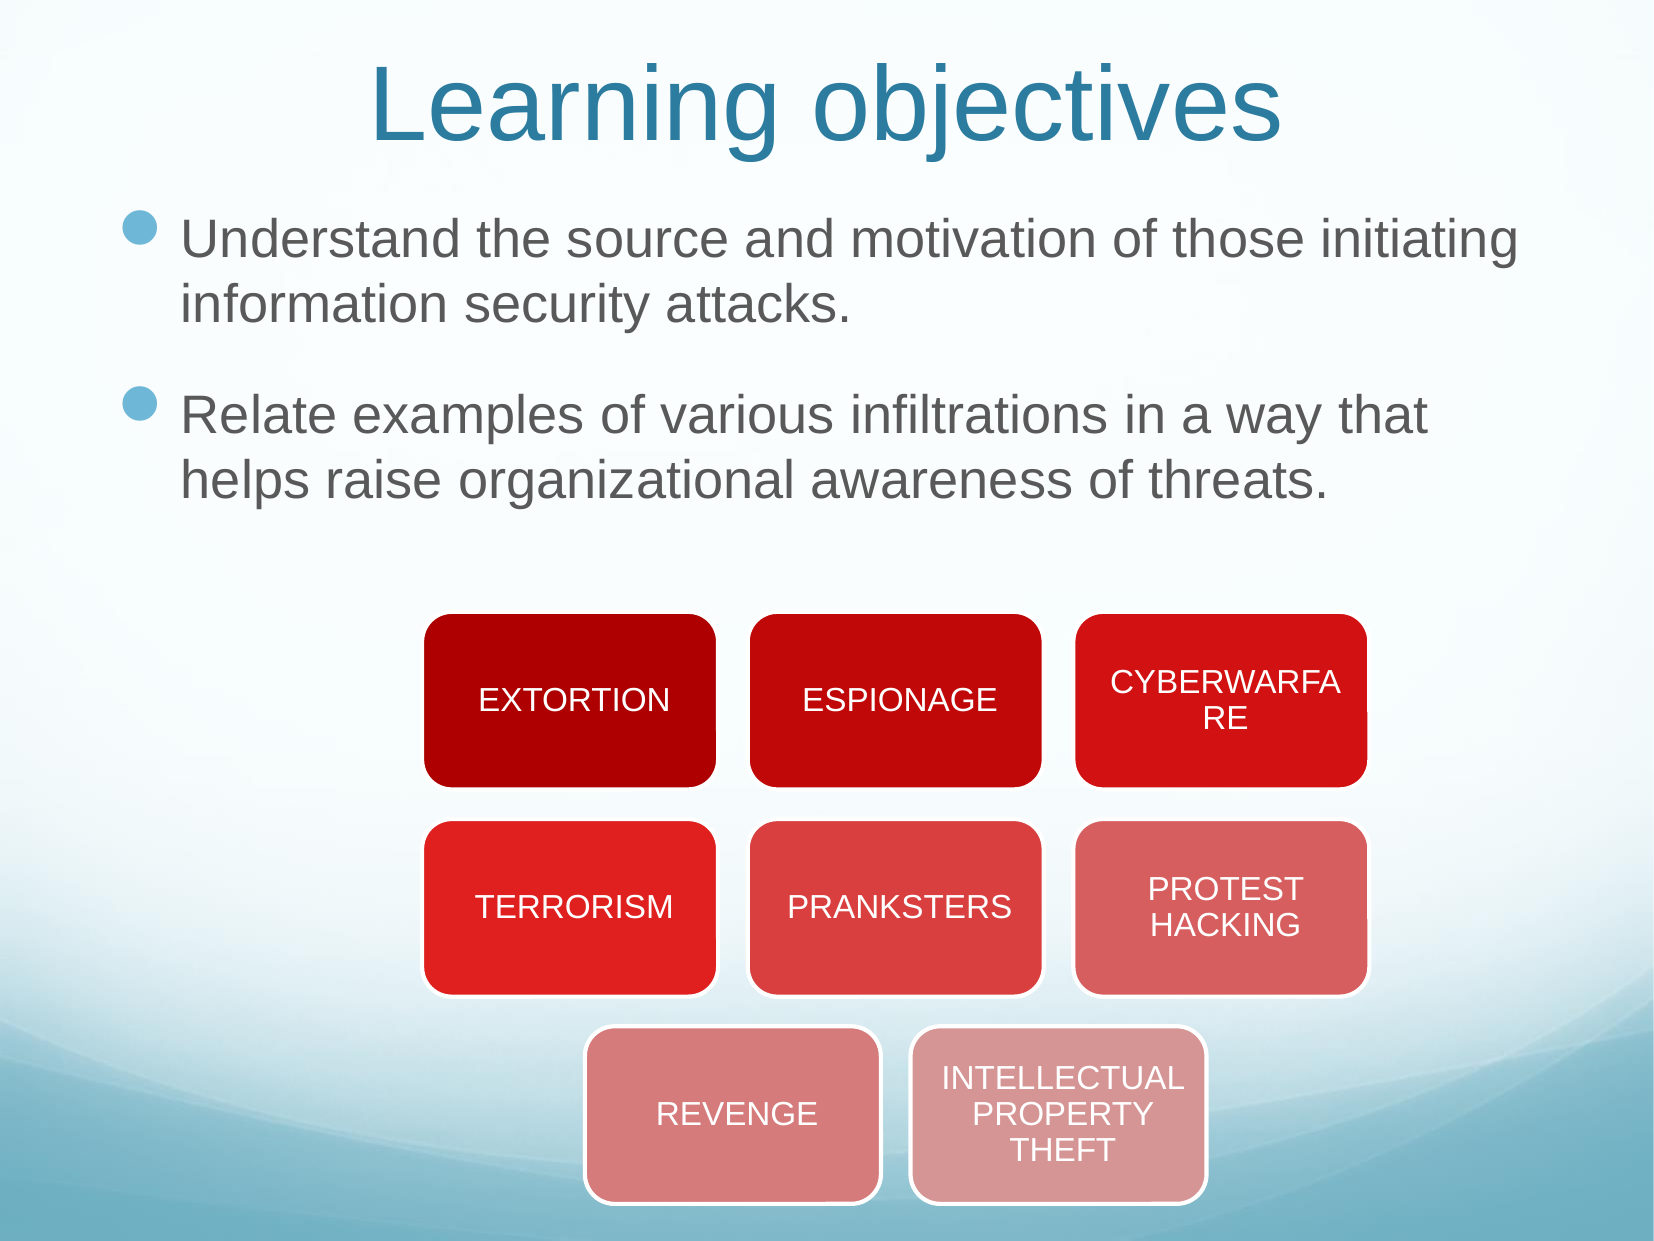

# Learning objectives
Understand the source and motivation of those initiating information security attacks.
Relate examples of various infiltrations in a way that helps raise organizational awareness of threats.
EXTORTION
ESPIONAGE
CYBERWARFARE
TERRORISM
PRANKSTERS
PROTEST HACKING
REVENGE
INTELLECTUAL PROPERTY THEFT